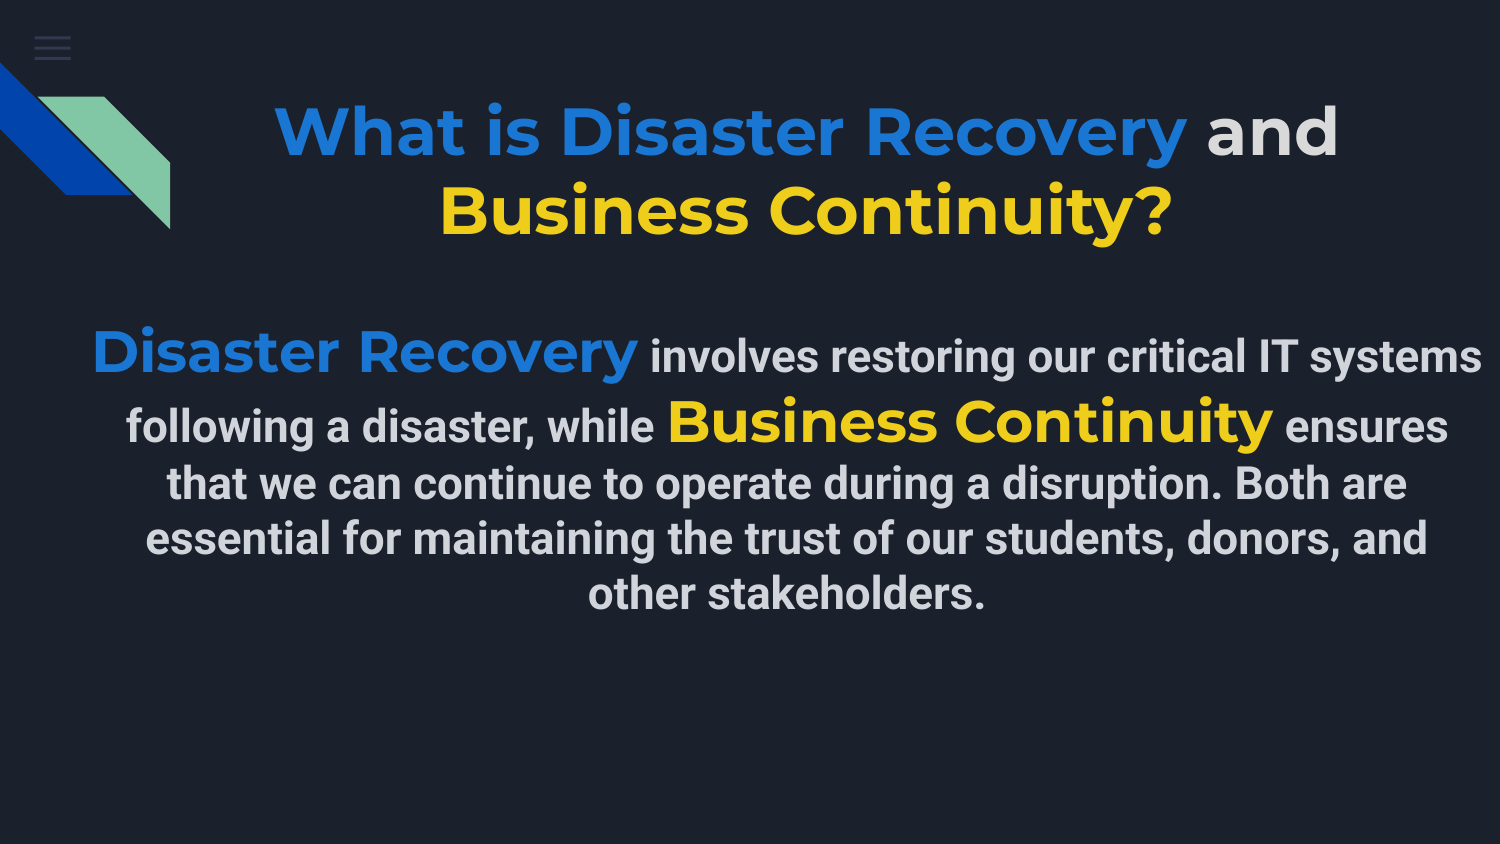

# What is Disaster Recovery and Business Continuity?
Disaster Recovery involves restoring our critical IT systems following a disaster, while Business Continuity ensures that we can continue to operate during a disruption. Both are essential for maintaining the trust of our students, donors, and other stakeholders.